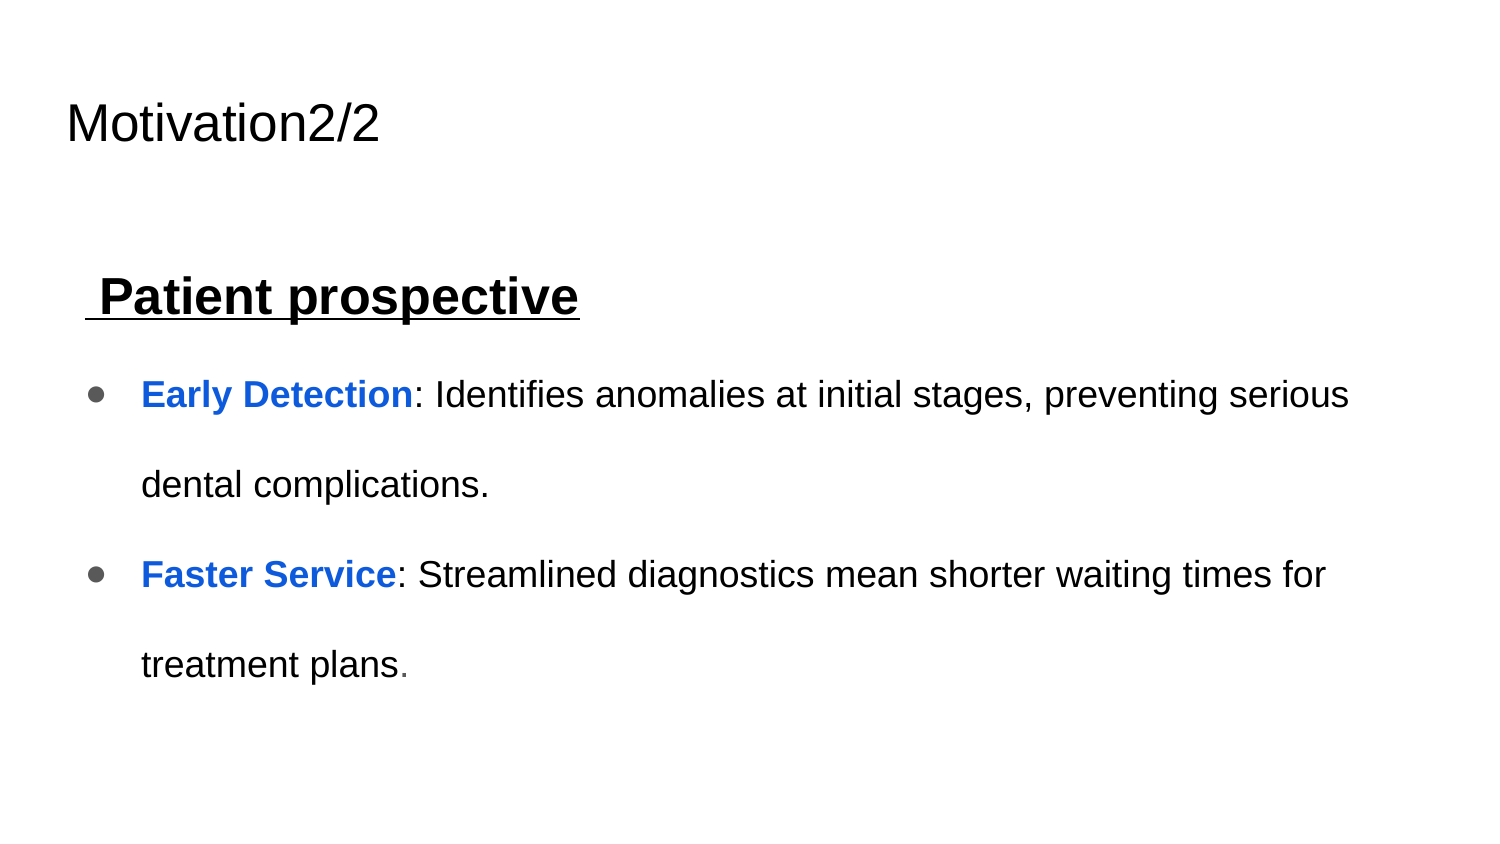

# Motivation2/2
 Patient prospective
Early Detection: Identifies anomalies at initial stages, preventing serious dental complications.
Faster Service: Streamlined diagnostics mean shorter waiting times for treatment plans.